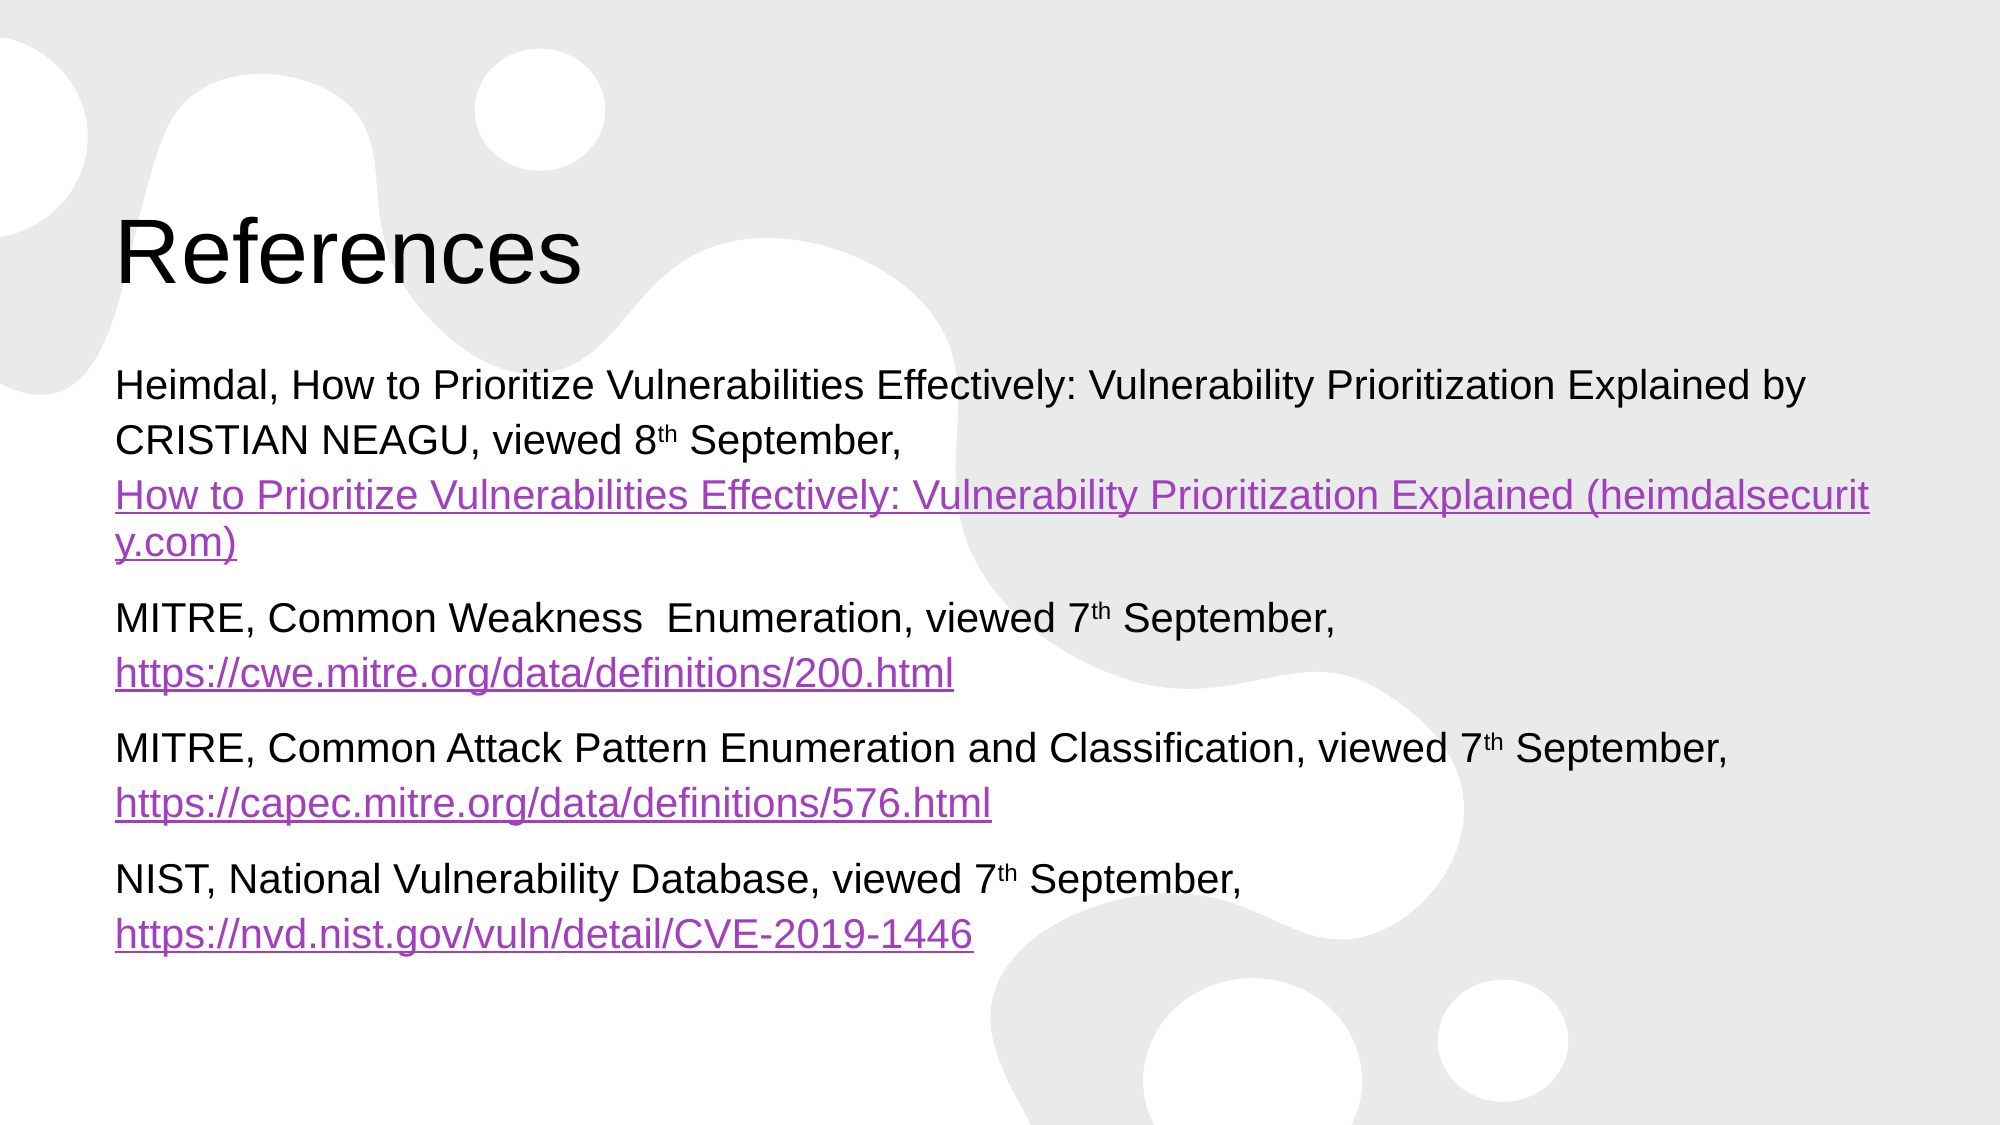

# References
Heimdal, How to Prioritize Vulnerabilities Effectively: Vulnerability Prioritization Explained by CRISTIAN NEAGU, viewed 8th September, How to Prioritize Vulnerabilities Effectively: Vulnerability Prioritization Explained (heimdalsecurity.com)
MITRE, Common Weakness  Enumeration, viewed 7th September, https://cwe.mitre.org/data/definitions/200.html
MITRE, Common Attack Pattern Enumeration and Classification, viewed 7th September, https://capec.mitre.org/data/definitions/576.html
NIST, National Vulnerability Database, viewed 7th September, https://nvd.nist.gov/vuln/detail/CVE-2019-1446